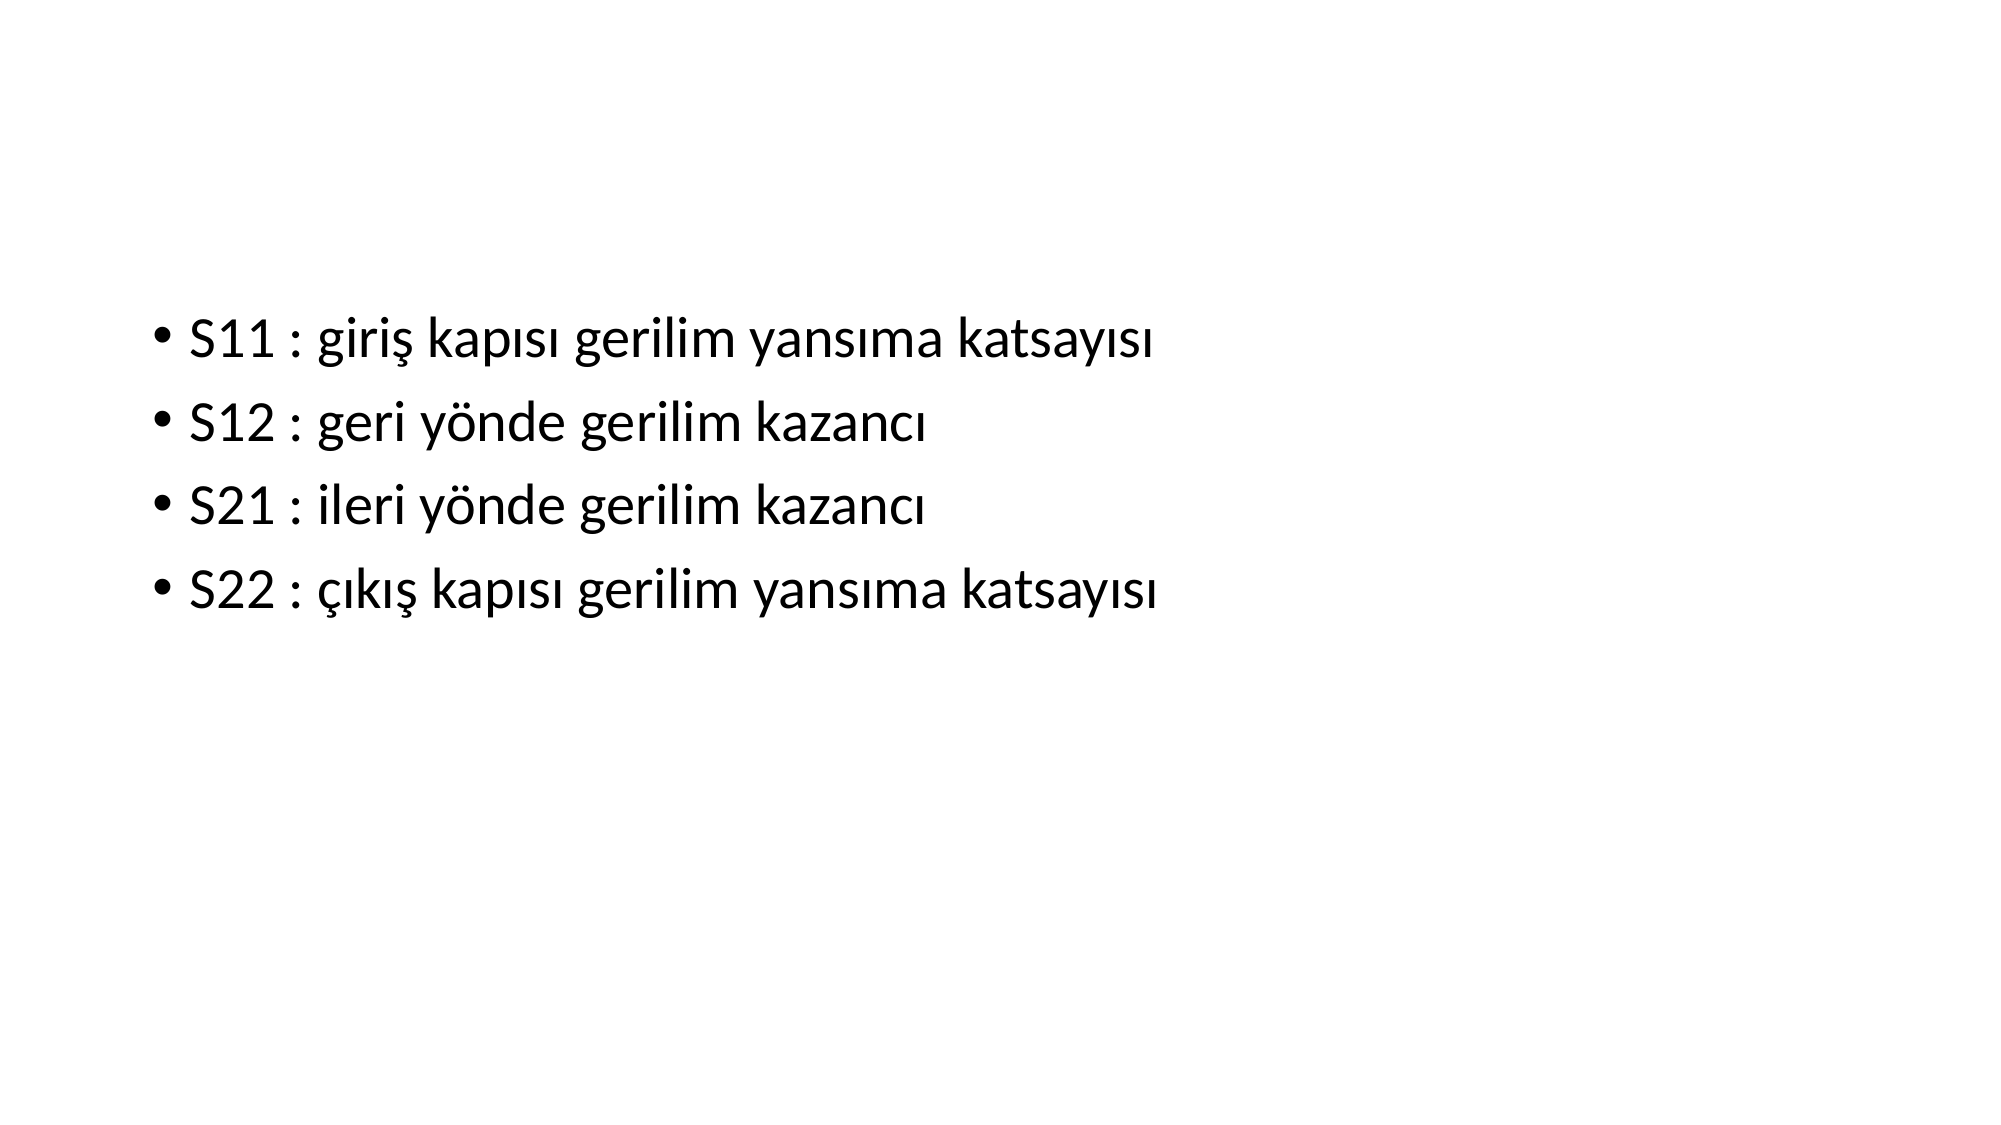

S11 : giriş kapısı gerilim yansıma katsayısı
S12 : geri yönde gerilim kazancı
S21 : ileri yönde gerilim kazancı
S22 : çıkış kapısı gerilim yansıma katsayısı